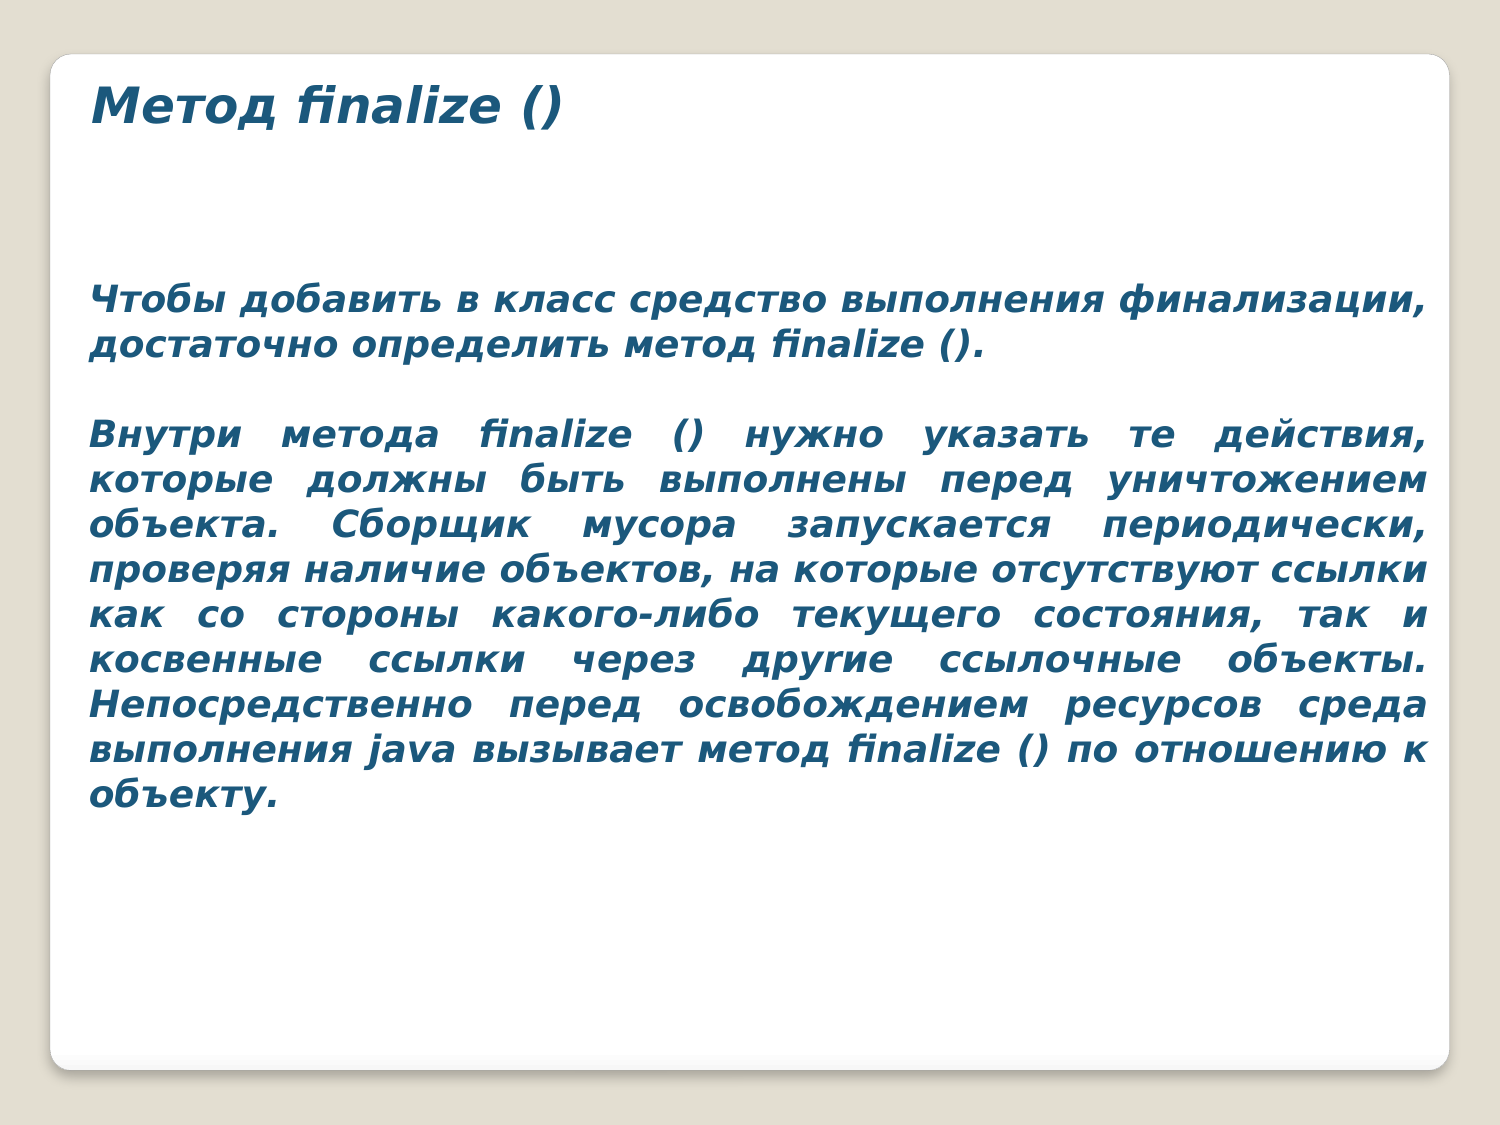

Метод finalize ()
Чтобы добавить в класс средство выполнения финализации, достаточно определить метод finalize ().

Внутри метода finalize () нужно указать те действия, которые должны быть выполнены перед уничтожением объекта. Сборщик мусора запускается периодически, проверяя наличие объектов, на которые отсутствуют ссылки как со стороны какого-либо текущего состояния, так и косвенные ссылки через друrие ссылочные объекты. Непосредственно перед освобождением ресурсов среда выполнения jаvа вызывает метод finalize () по отношению к объекту.